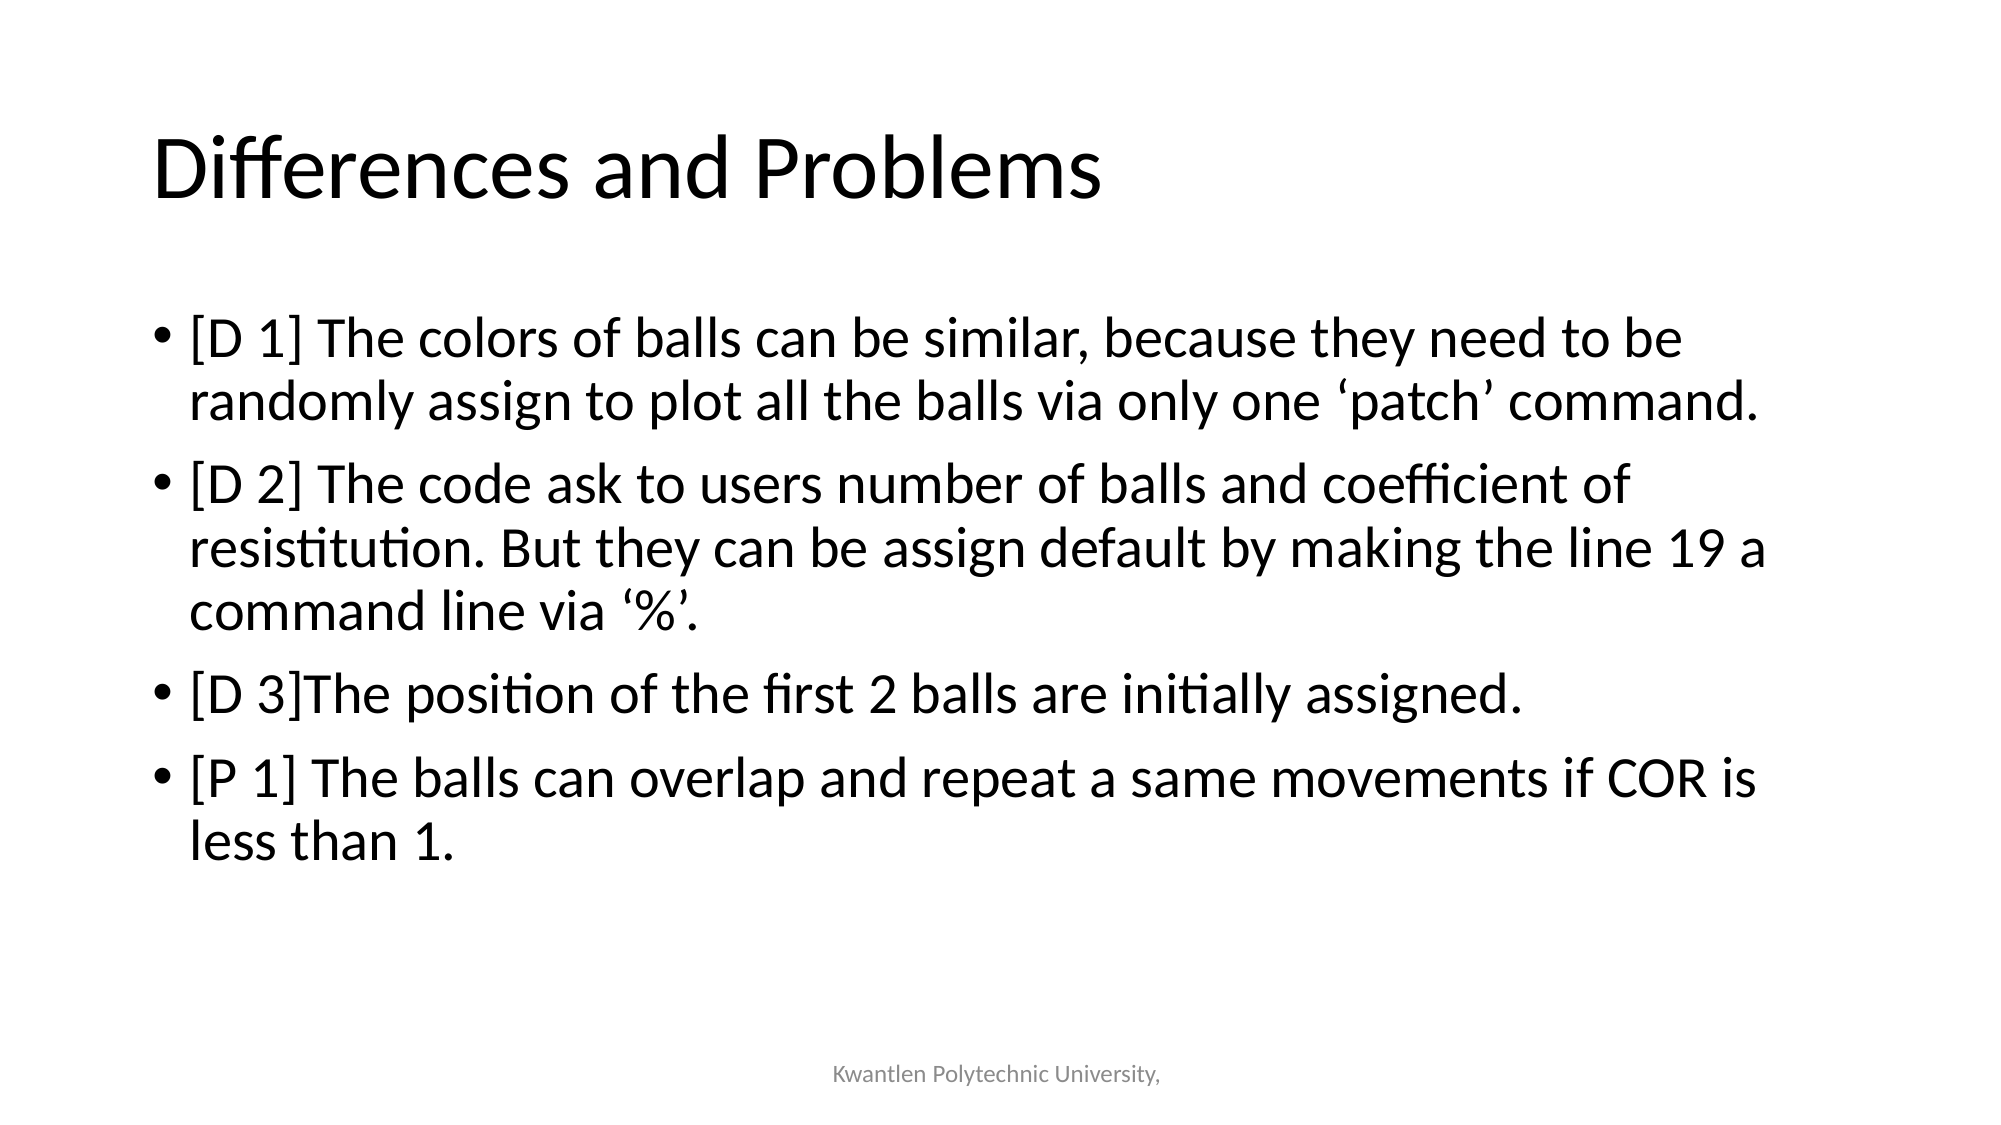

# Differences and Problems
[D 1] The colors of balls can be similar, because they need to be randomly assign to plot all the balls via only one ‘patch’ command.
[D 2] The code ask to users number of balls and coefficient of resistitution. But they can be assign default by making the line 19 a command line via ‘%’.
[D 3]The position of the first 2 balls are initially assigned.
[P 1] The balls can overlap and repeat a same movements if COR is less than 1.
Kwantlen Polytechnic University,